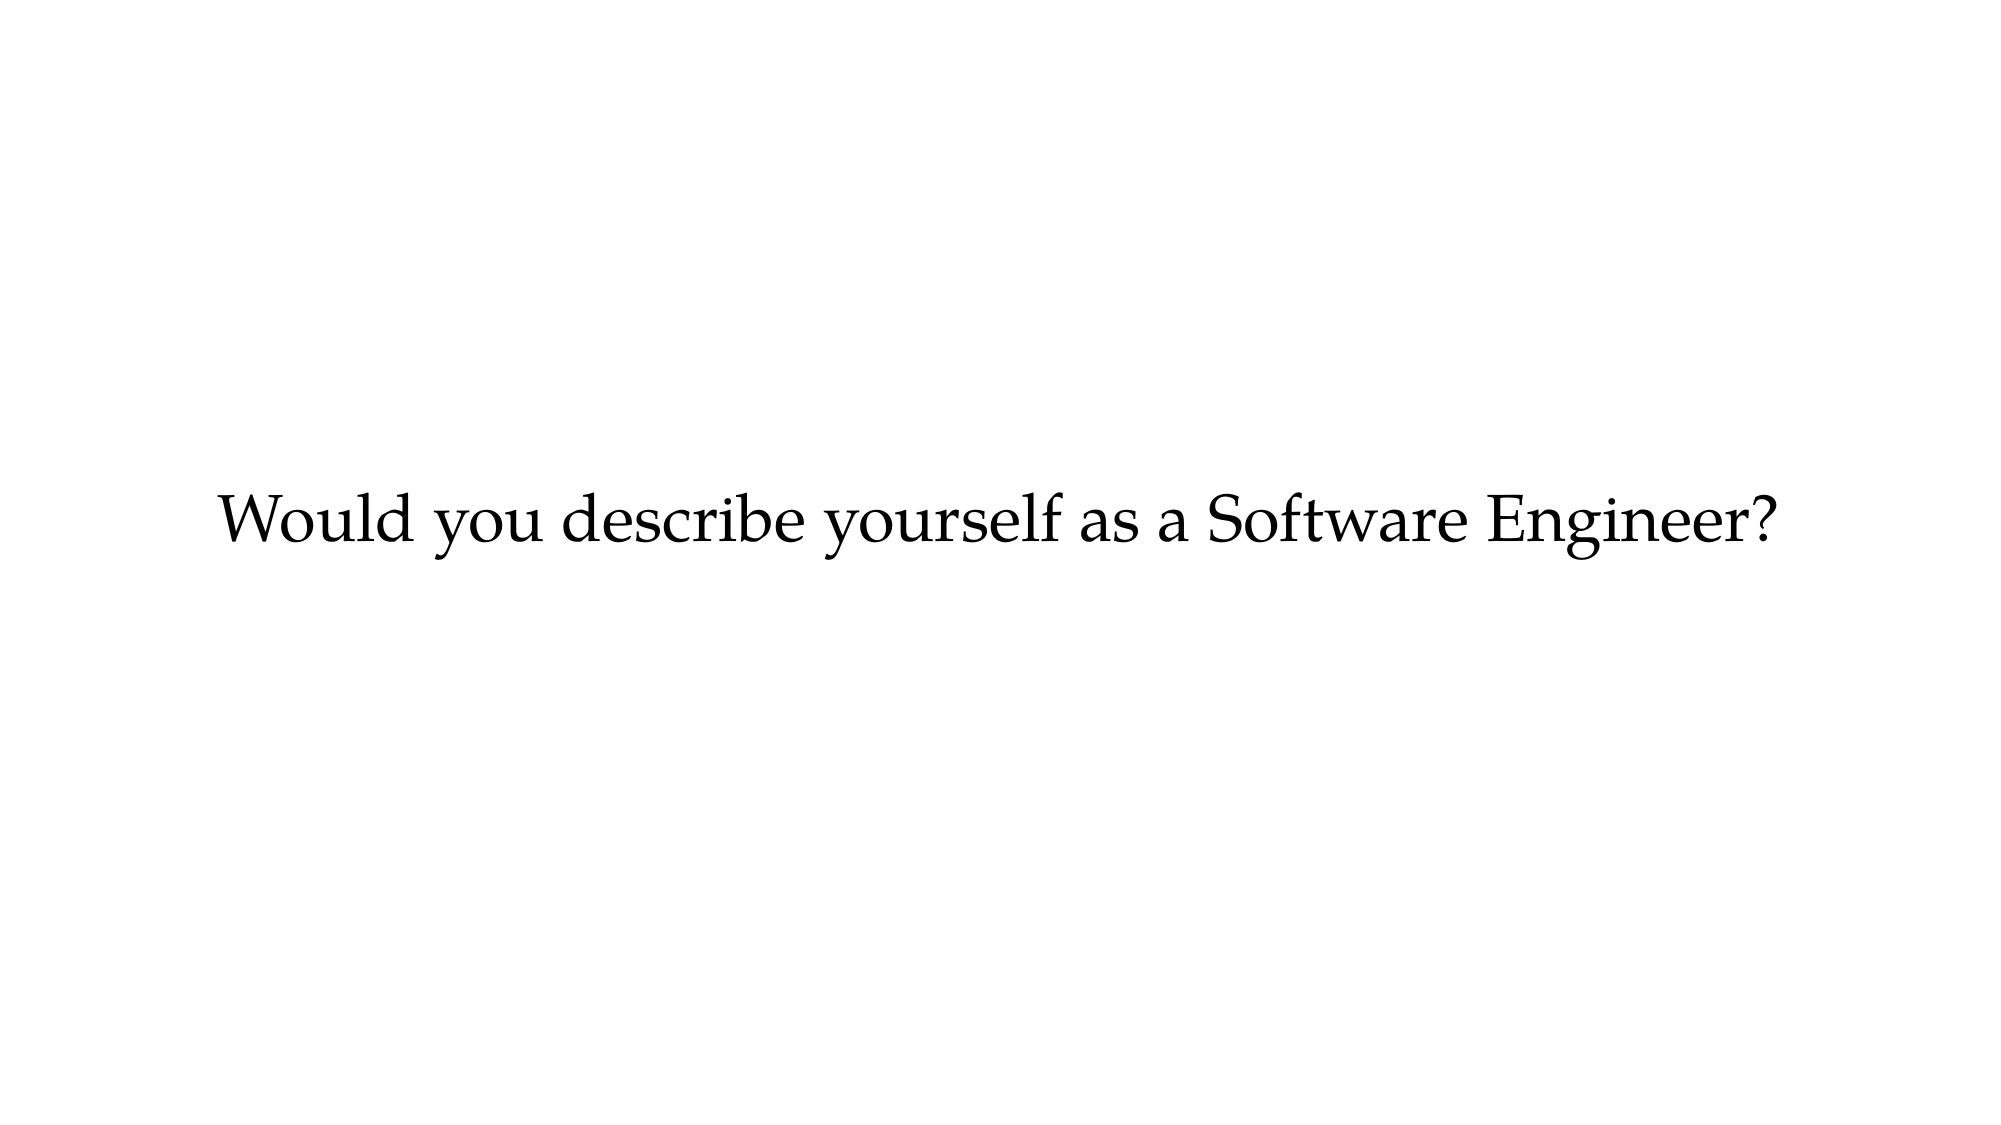

Would you describe yourself as a Software Engineer?